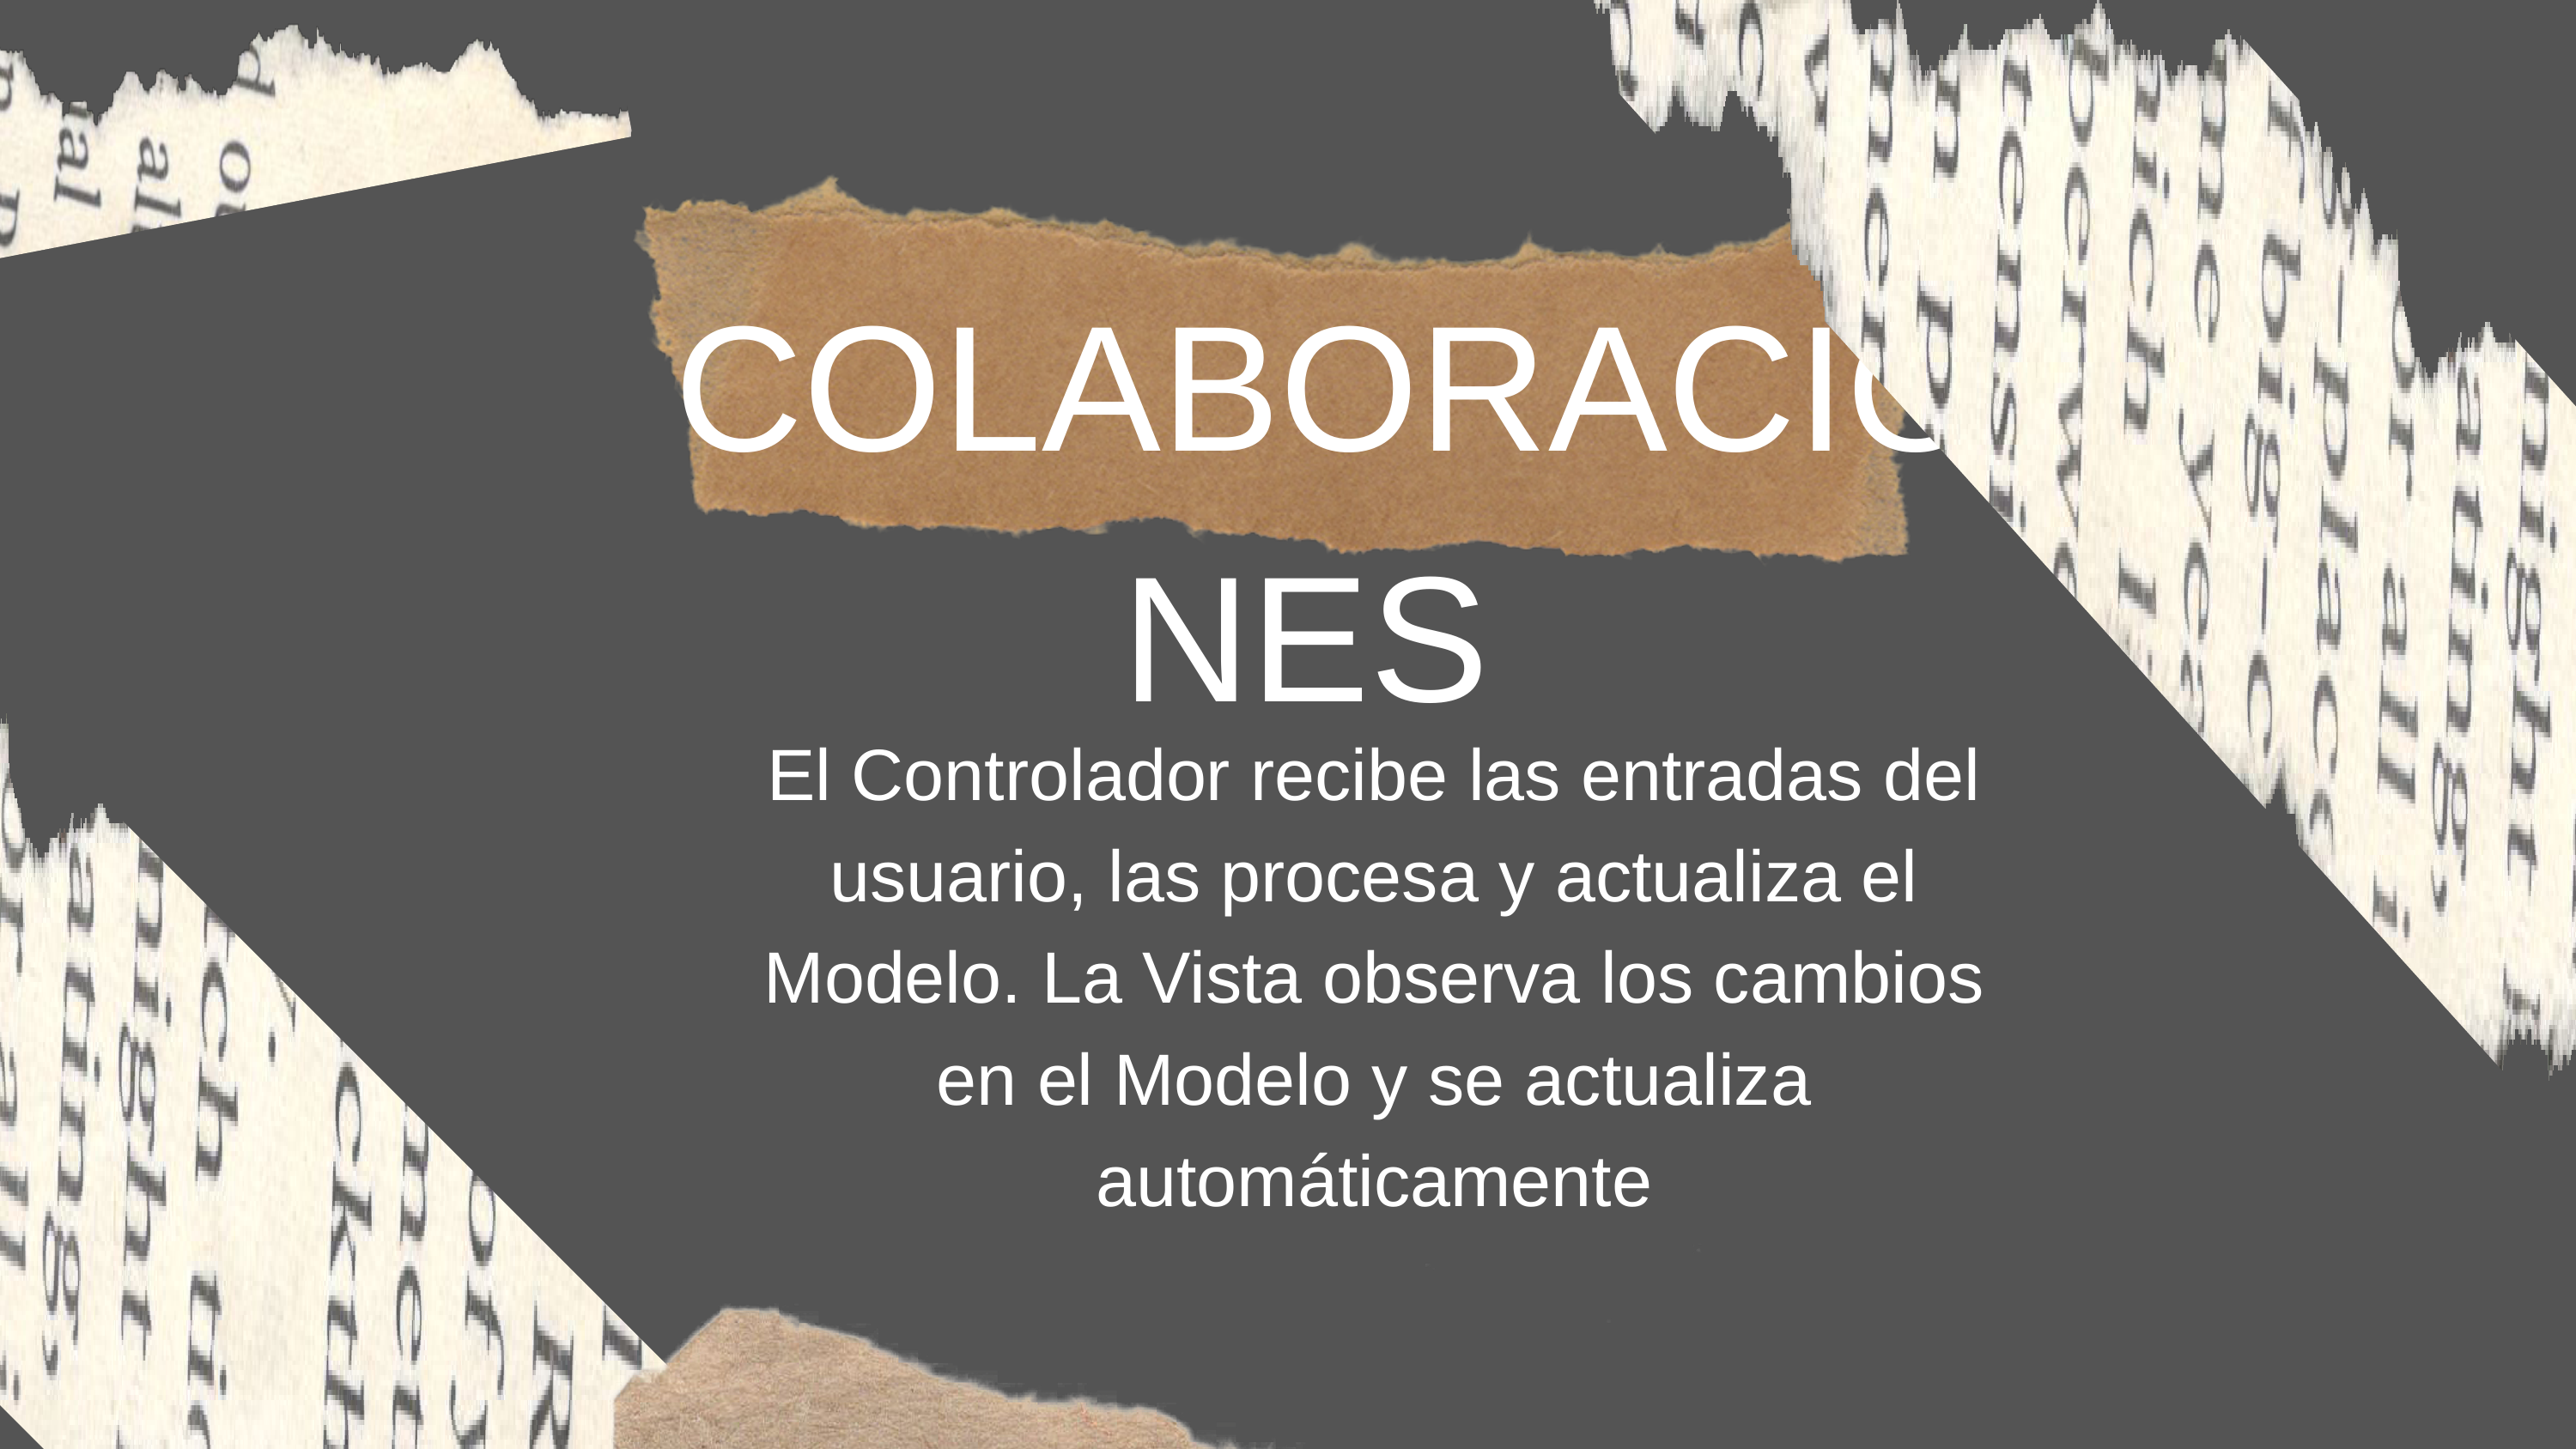

COLABORACIONES

El Controlador recibe las entradas del usuario, las procesa y actualiza el Modelo. La Vista observa los cambios en el Modelo y se actualiza automáticamente